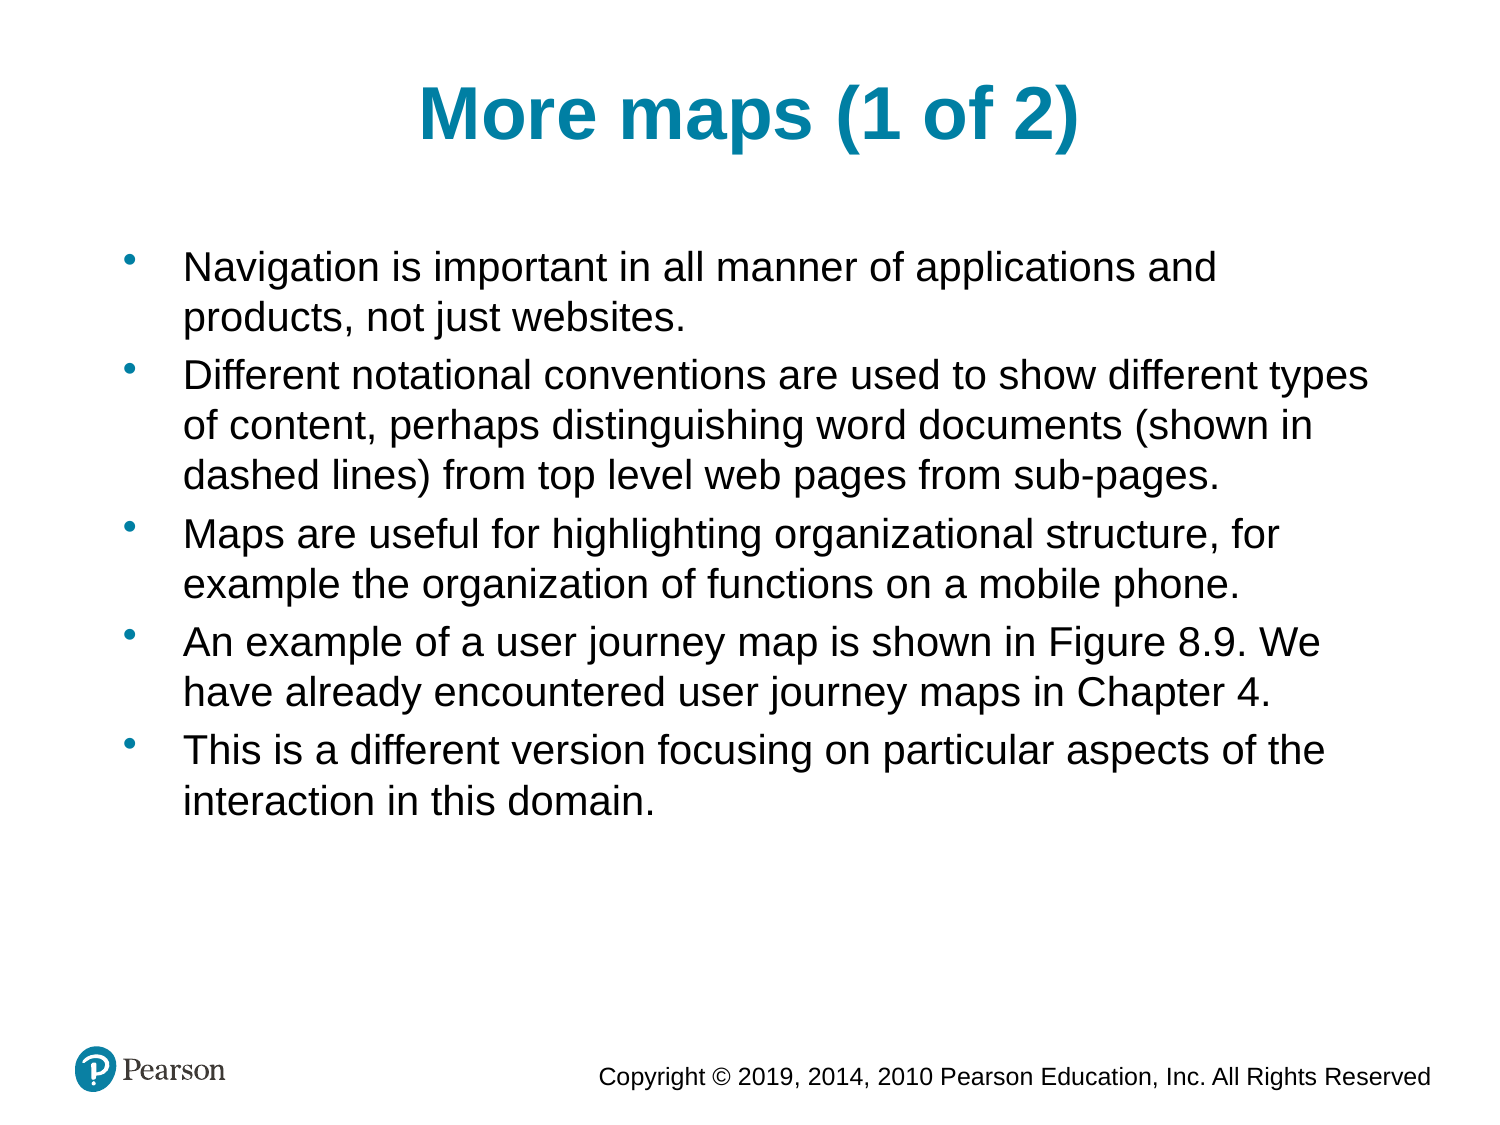

More maps (1 of 2)
Navigation is important in all manner of applications and products, not just websites.
Different notational conventions are used to show different types of content, perhaps distinguishing word documents (shown in dashed lines) from top level web pages from sub-pages.
Maps are useful for highlighting organizational structure, for example the organization of functions on a mobile phone.
An example of a user journey map is shown in Figure 8.9. We have already encountered user journey maps in Chapter 4.
This is a different version focusing on particular aspects of the interaction in this domain.